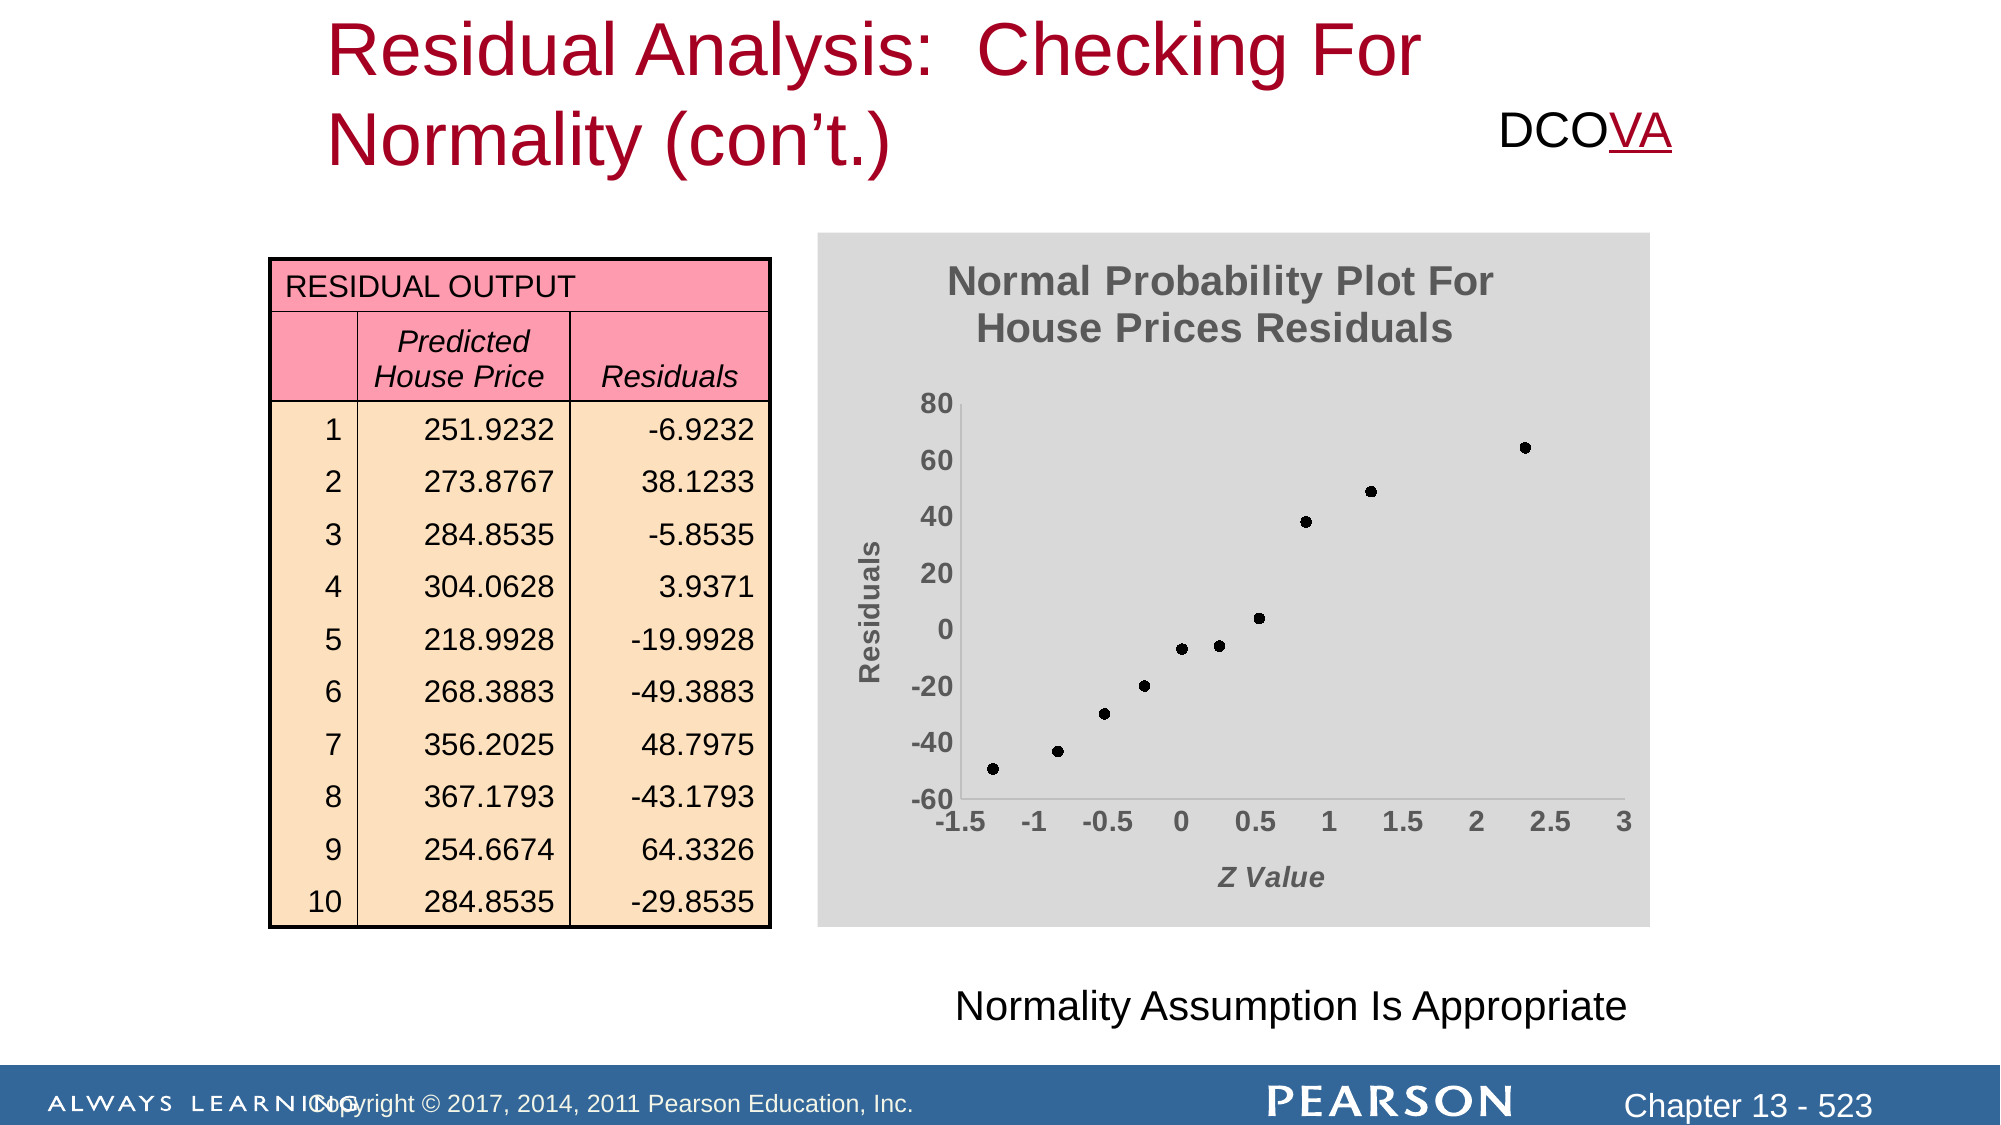

Residual Analysis:  Checking For Normality (con’t.)
DCOVA

### Chart: Normal Probability Plot For House Prices Residuals

| Category | 1YrReturn% |
|---|---|
| RESIDUAL OUTPUT |  |  |
| --- | --- | --- |
|  | Predicted House Price | Residuals |
| 1 | 251.9232 | -6.9232 |
| 2 | 273.8767 | 38.1233 |
| 3 | 284.8535 | -5.8535 |
| 4 | 304.0628 | 3.9371 |
| 5 | 218.9928 | -19.9928 |
| 6 | 268.3883 | -49.3883 |
| 7 | 356.2025 | 48.7975 |
| 8 | 367.1793 | -43.1793 |
| 9 | 254.6674 | 64.3326 |
| 10 | 284.8535 | -29.8535 |
Normality Assumption Is Appropriate